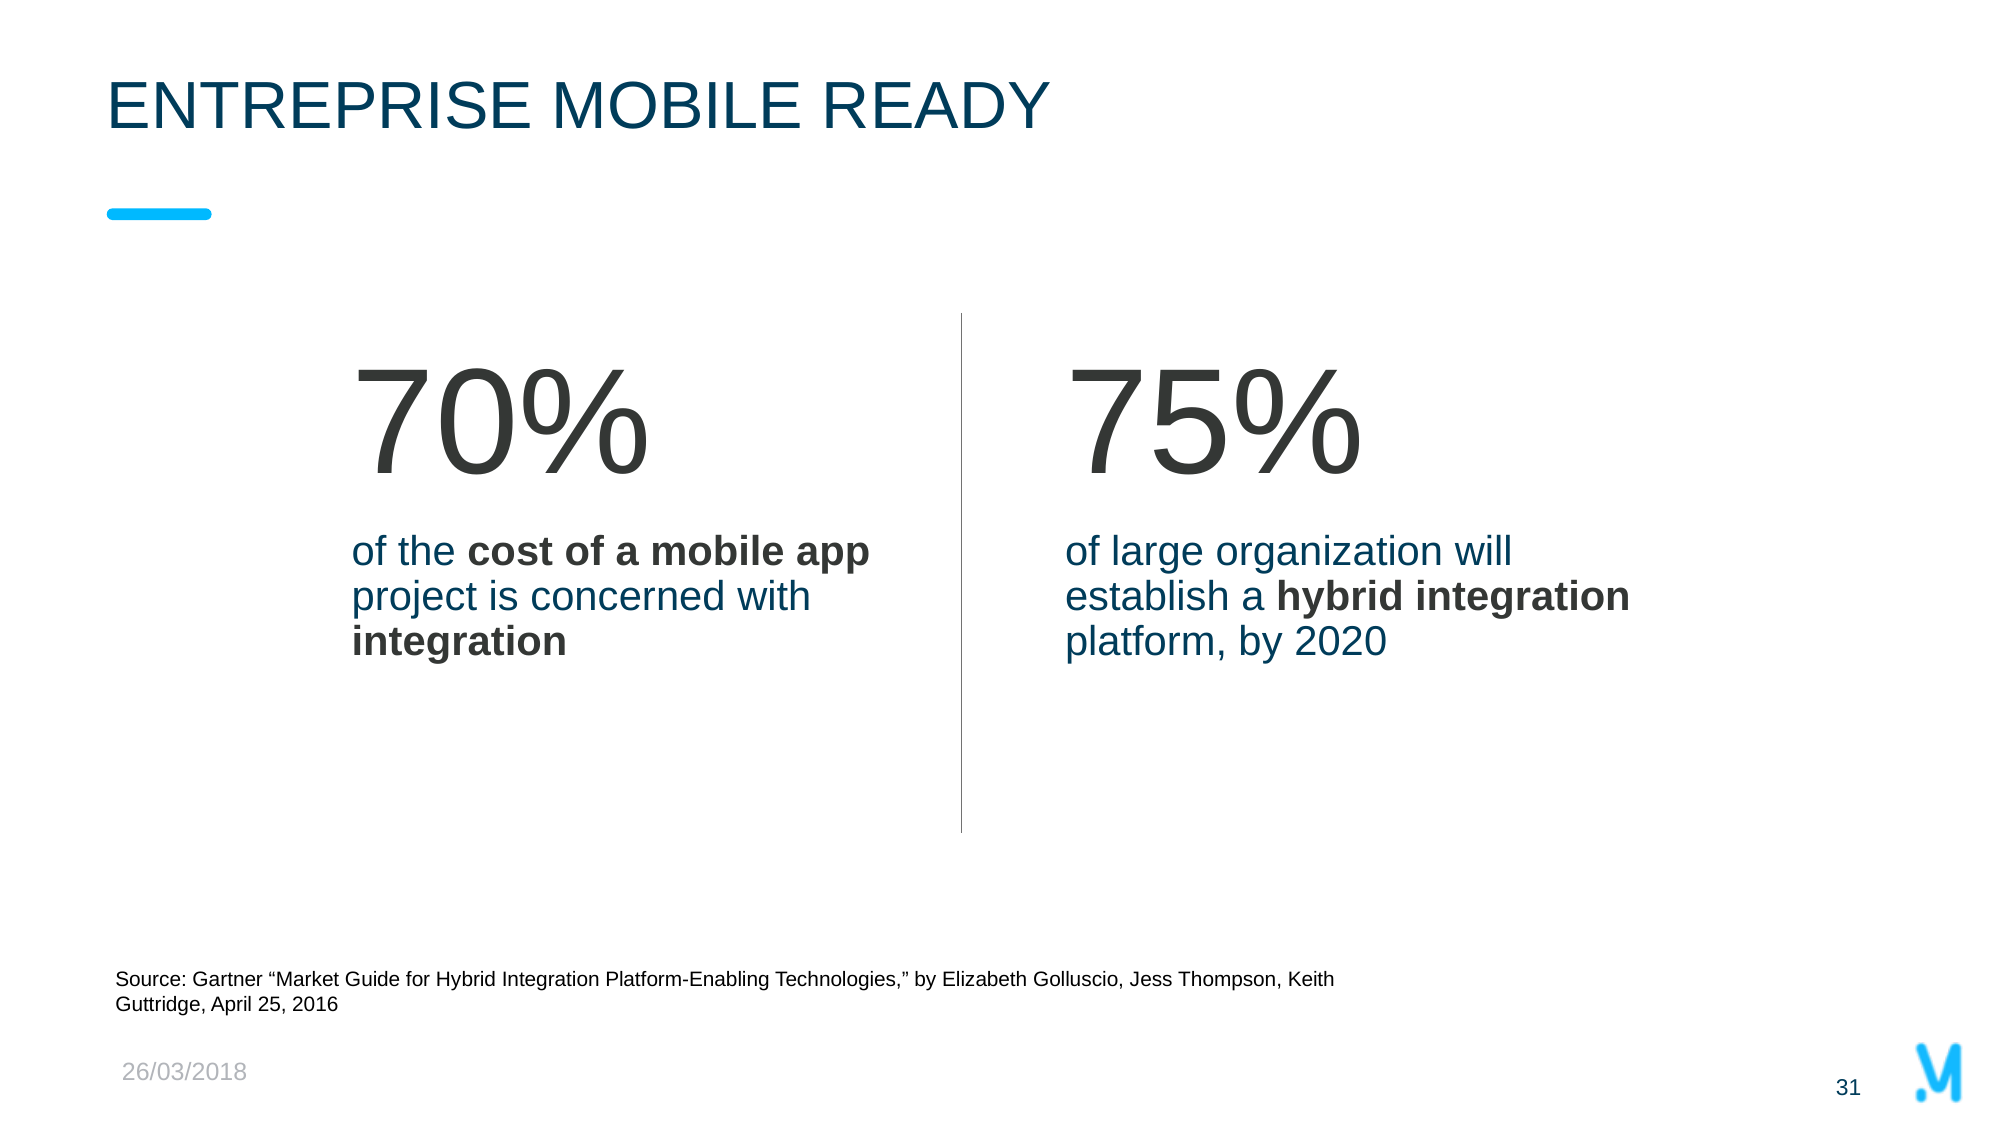

# ENTREPRISE MOBILE READY

70%
of the cost of a mobile app project is concerned with integration
75%
of large organization will establish a hybrid integration platform, by 2020
Source: Gartner “Market Guide for Hybrid Integration Platform-Enabling Technologies,” by Elizabeth Golluscio, Jess Thompson, Keith Guttridge, April 25, 2016
26/03/2018
31